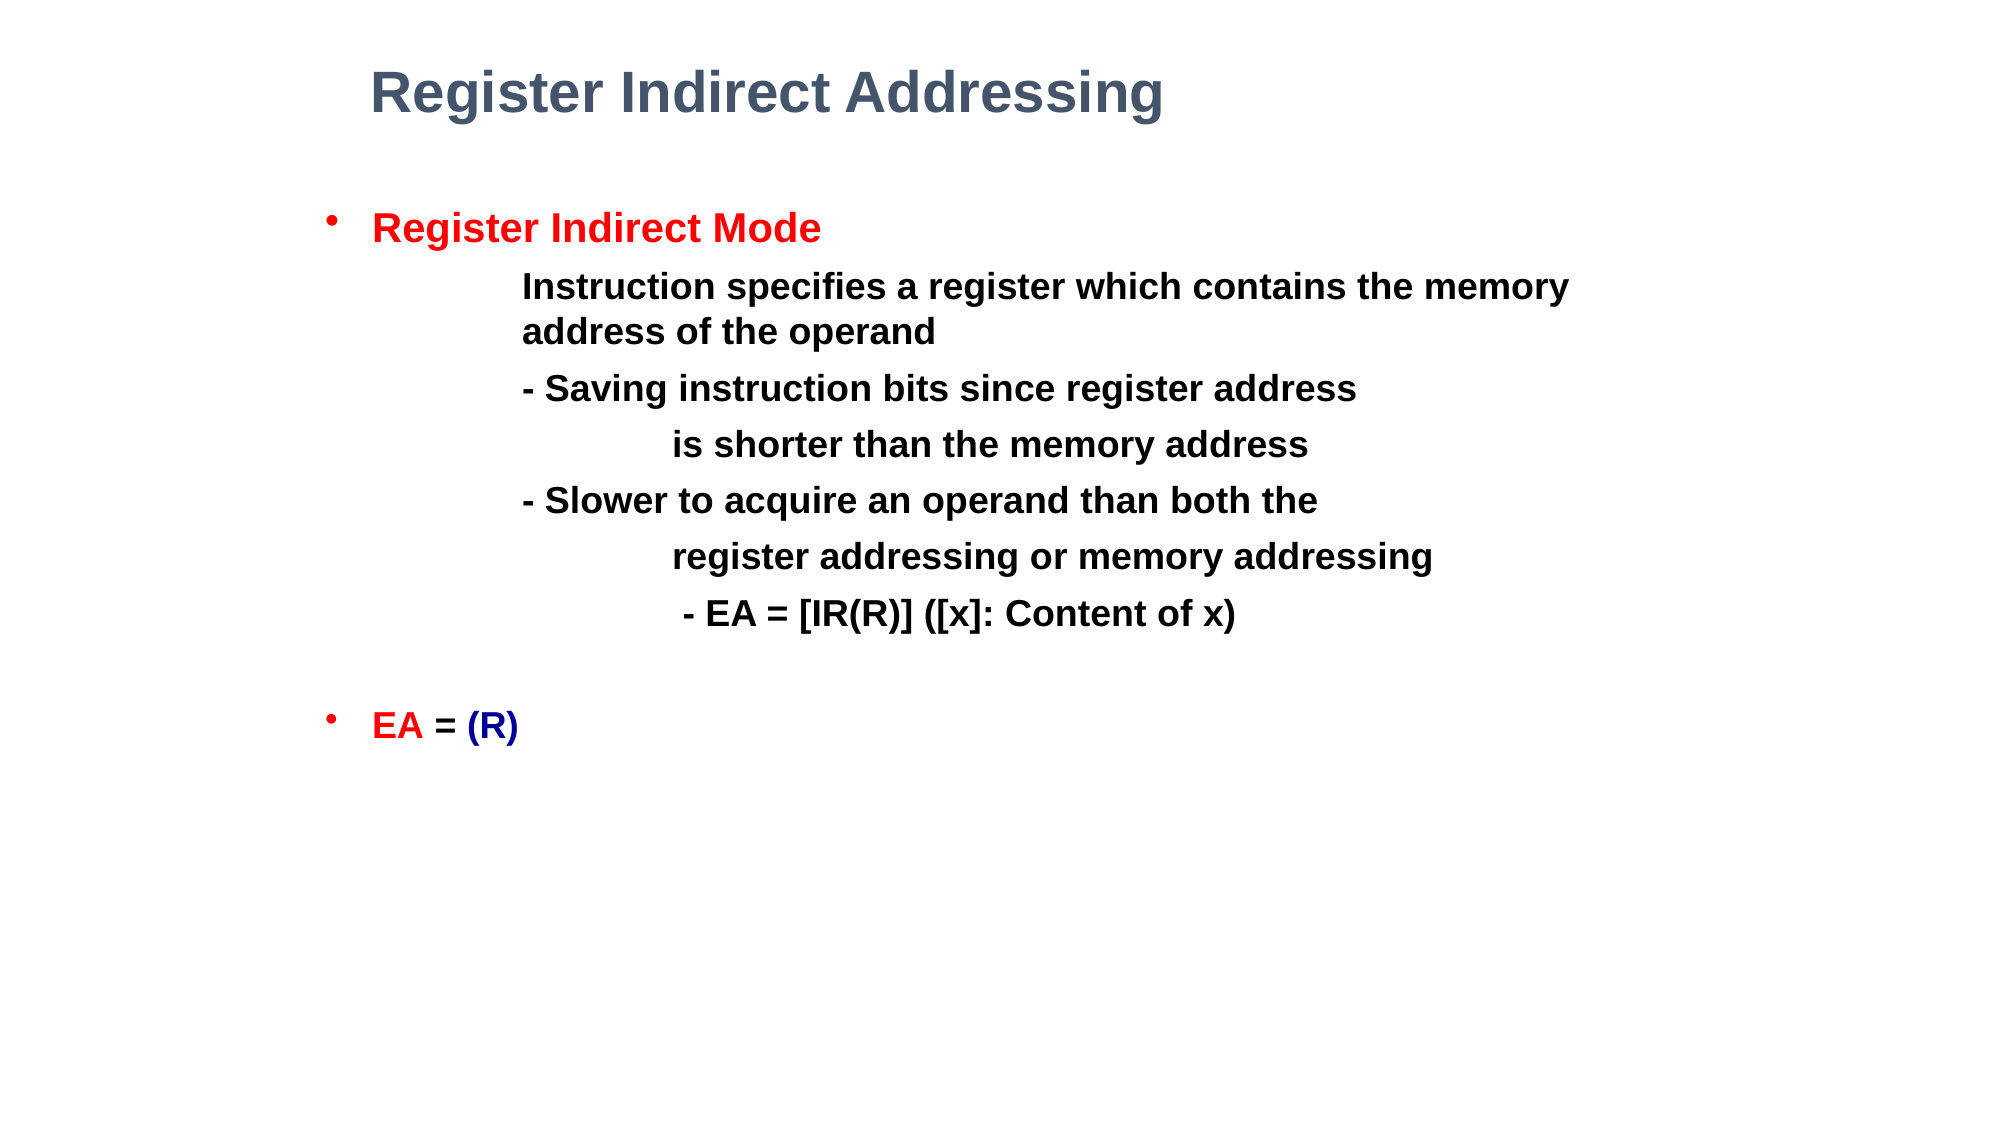

Register Indirect Addressing
Register Indirect Mode
		Instruction specifies a register which contains the memory 	address of the operand
            	- Saving instruction bits since register address
              		is shorter than the memory address
            	- Slower to acquire an operand than both the
              		register addressing or memory addressing
           		 - EA = [IR(R)] ([x]: Content of x)

EA = (R)